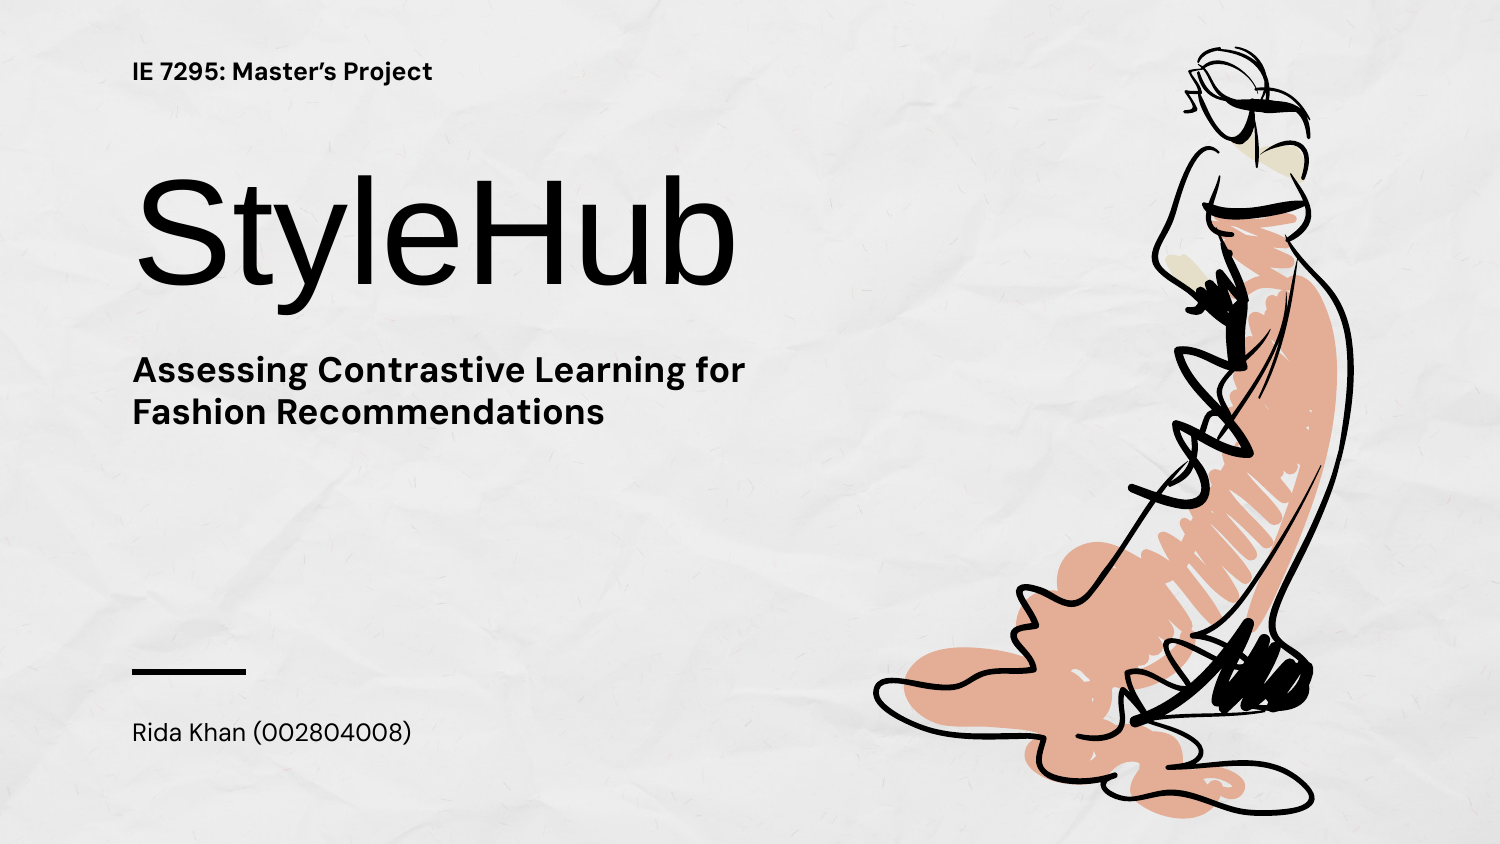

IE 7295: Master’s Project

# StyleHub

Assessing Contrastive Learning for Fashion Recommendations

Rida Khan (002804008)